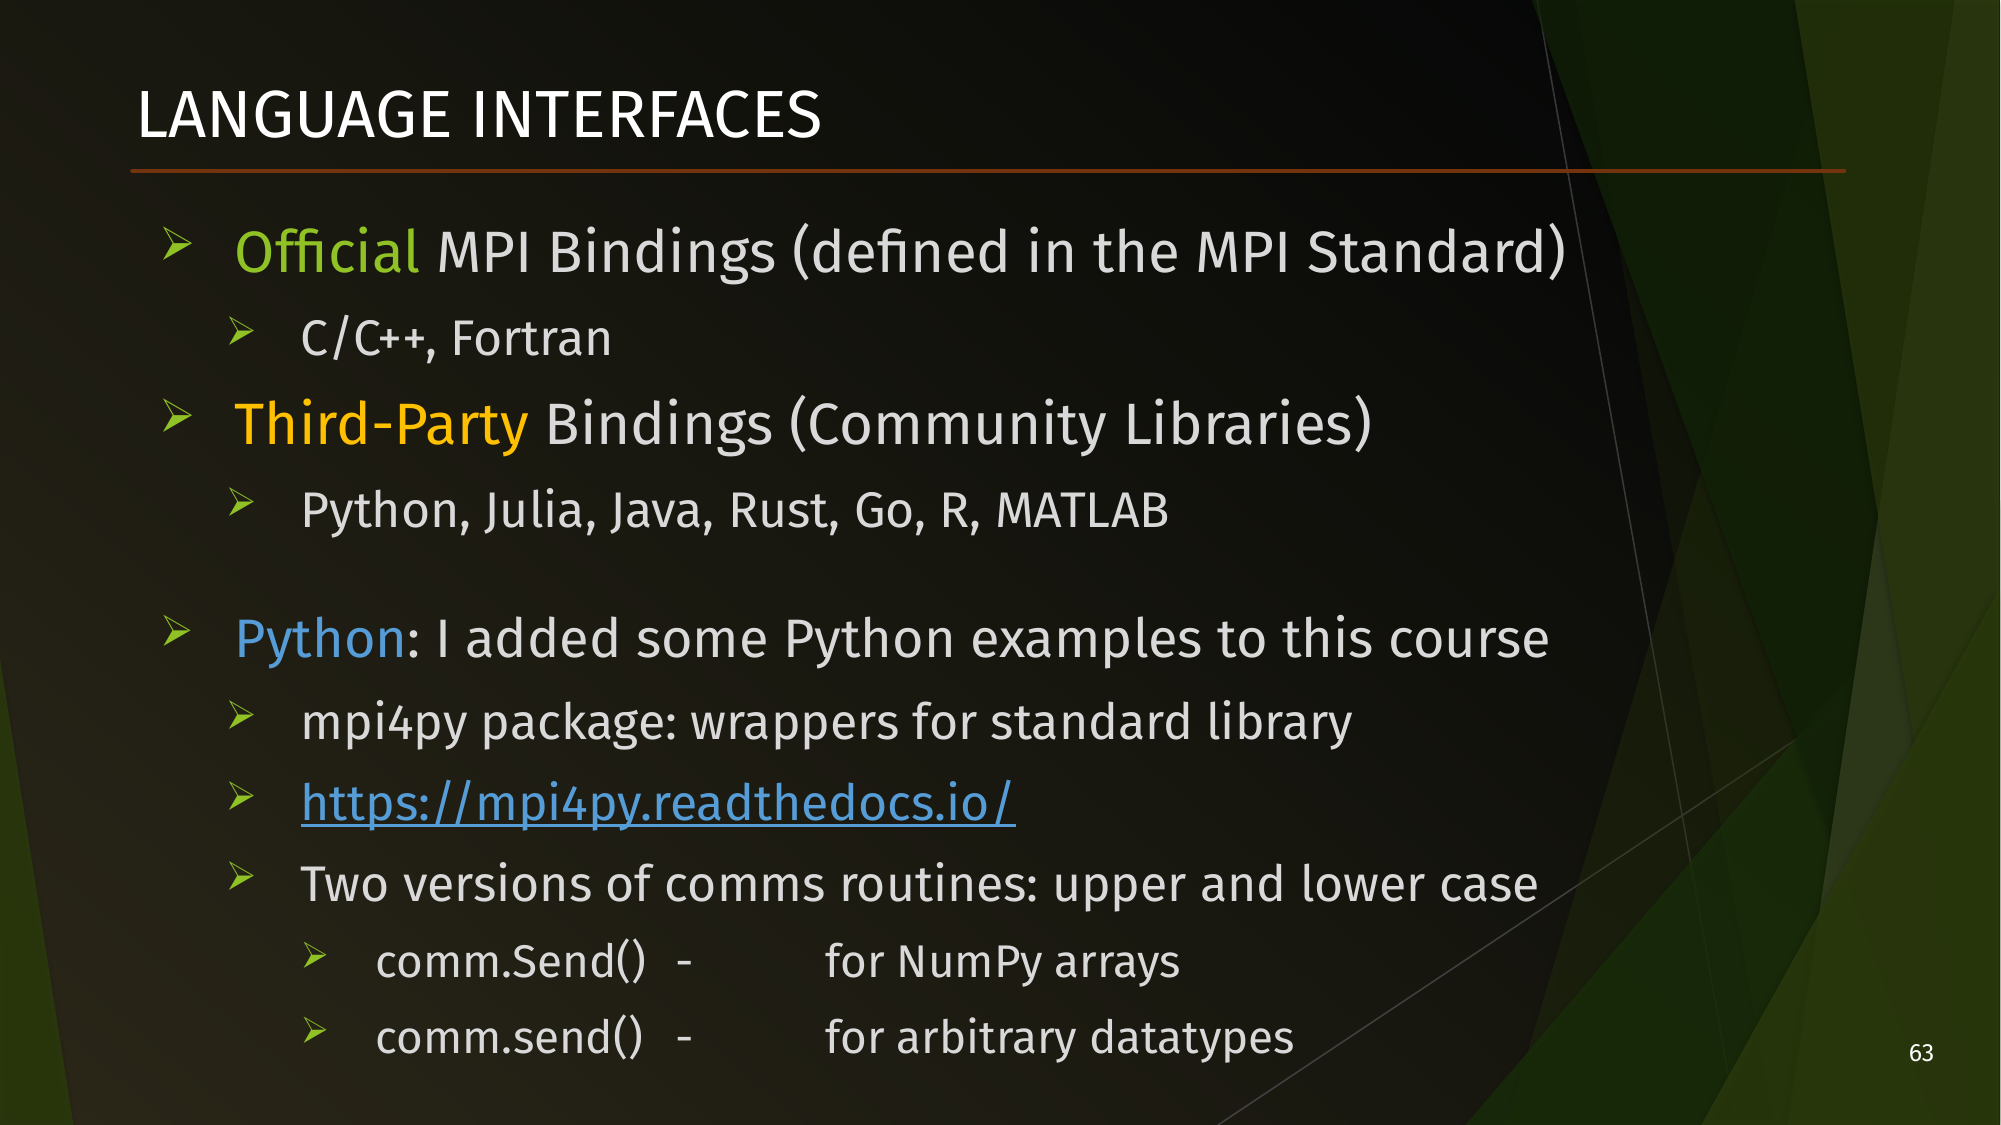

# Language Interfaces
Official MPI Bindings (defined in the MPI Standard)
C/C++, Fortran
Third-Party Bindings (Community Libraries)
Python, Julia, Java, Rust, Go, R, MATLAB

Python: I added some Python examples to this course
mpi4py package: wrappers for standard library
https://mpi4py.readthedocs.io/
Two versions of comms routines: upper and lower case
comm.Send()	-	for NumPy arrays
comm.send()	-	for arbitrary datatypes

63